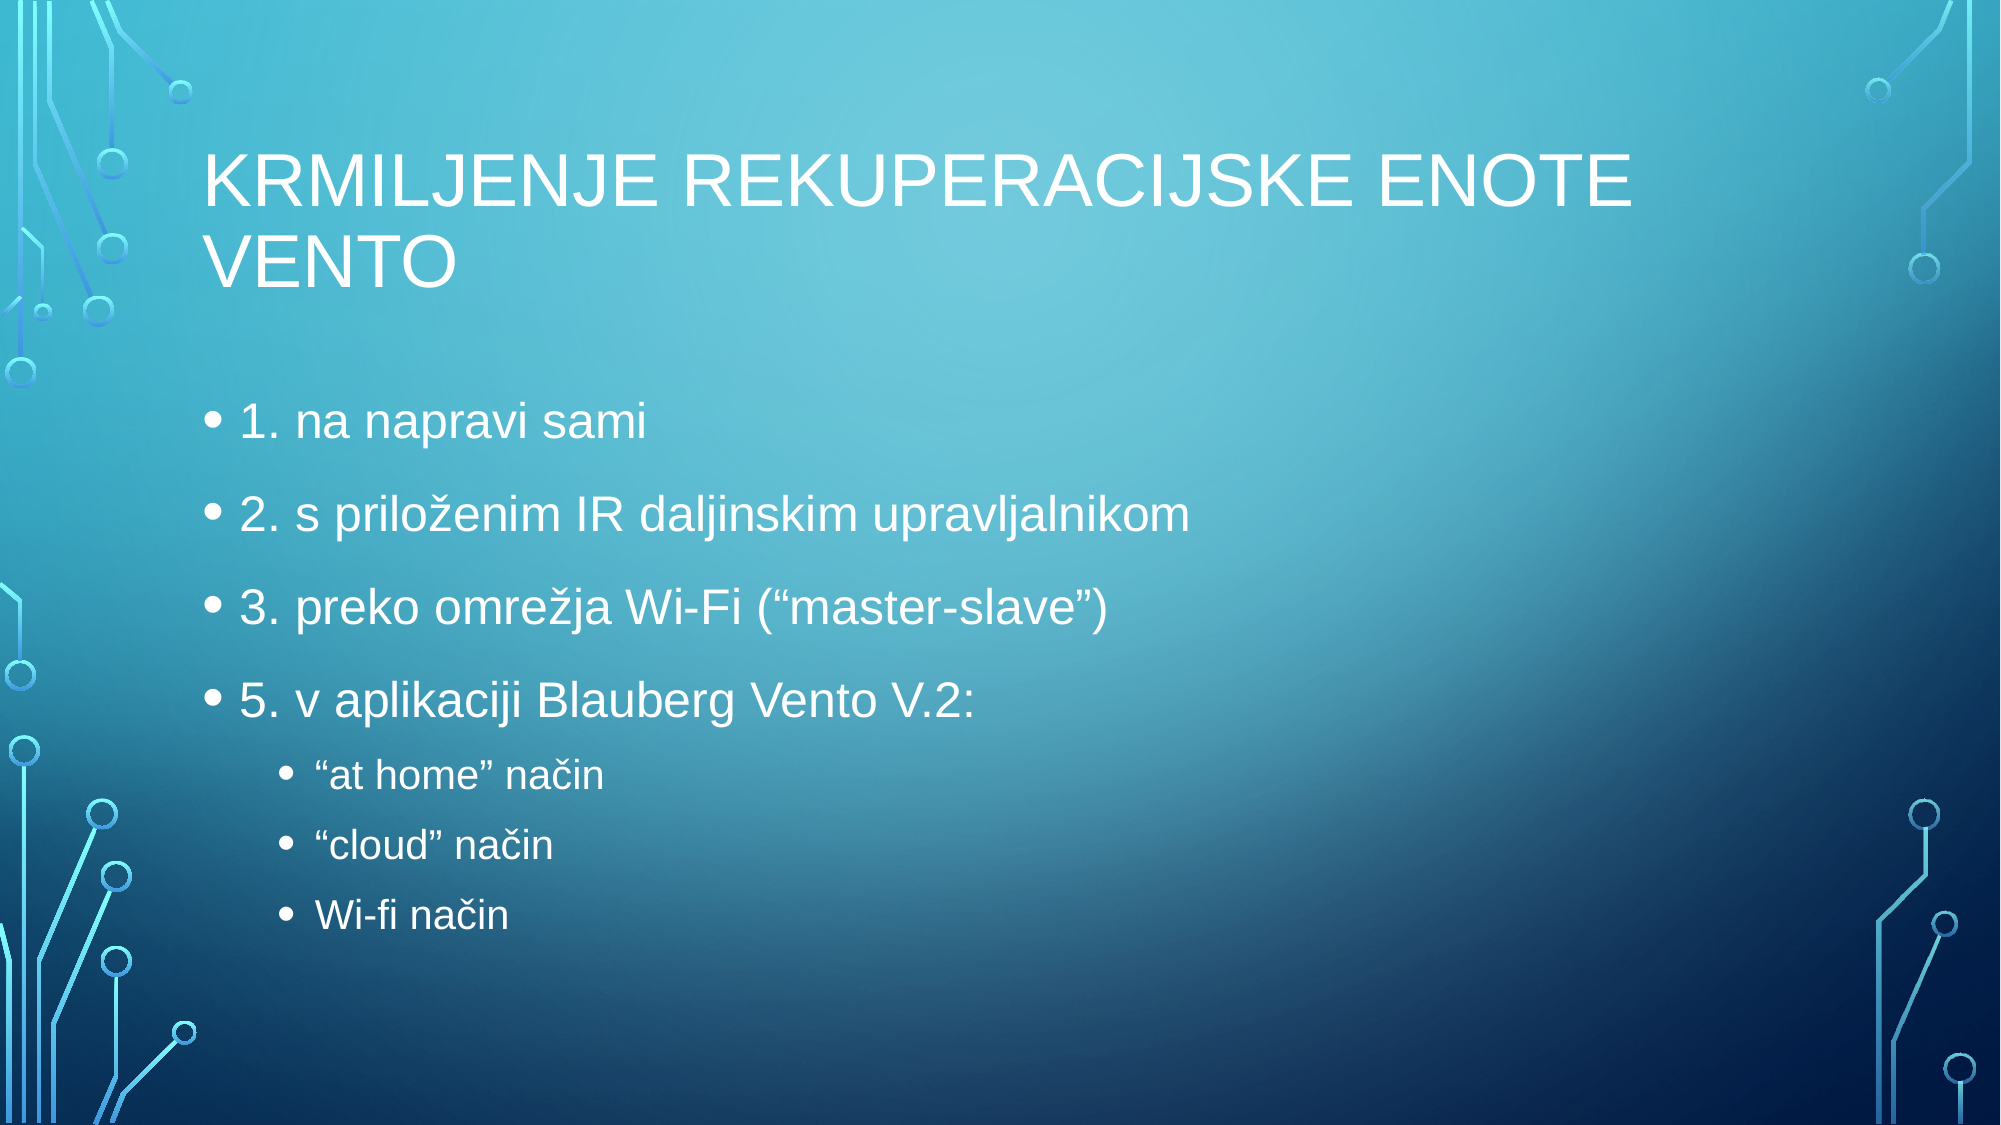

# Krmiljenje rekuperacijske enote vento
1. na napravi sami
2. s priloženim IR daljinskim upravljalnikom
3. preko omrežja Wi-Fi (“master-slave”)
5. v aplikaciji Blauberg Vento V.2:
“at home” način
“cloud” način
Wi-fi način